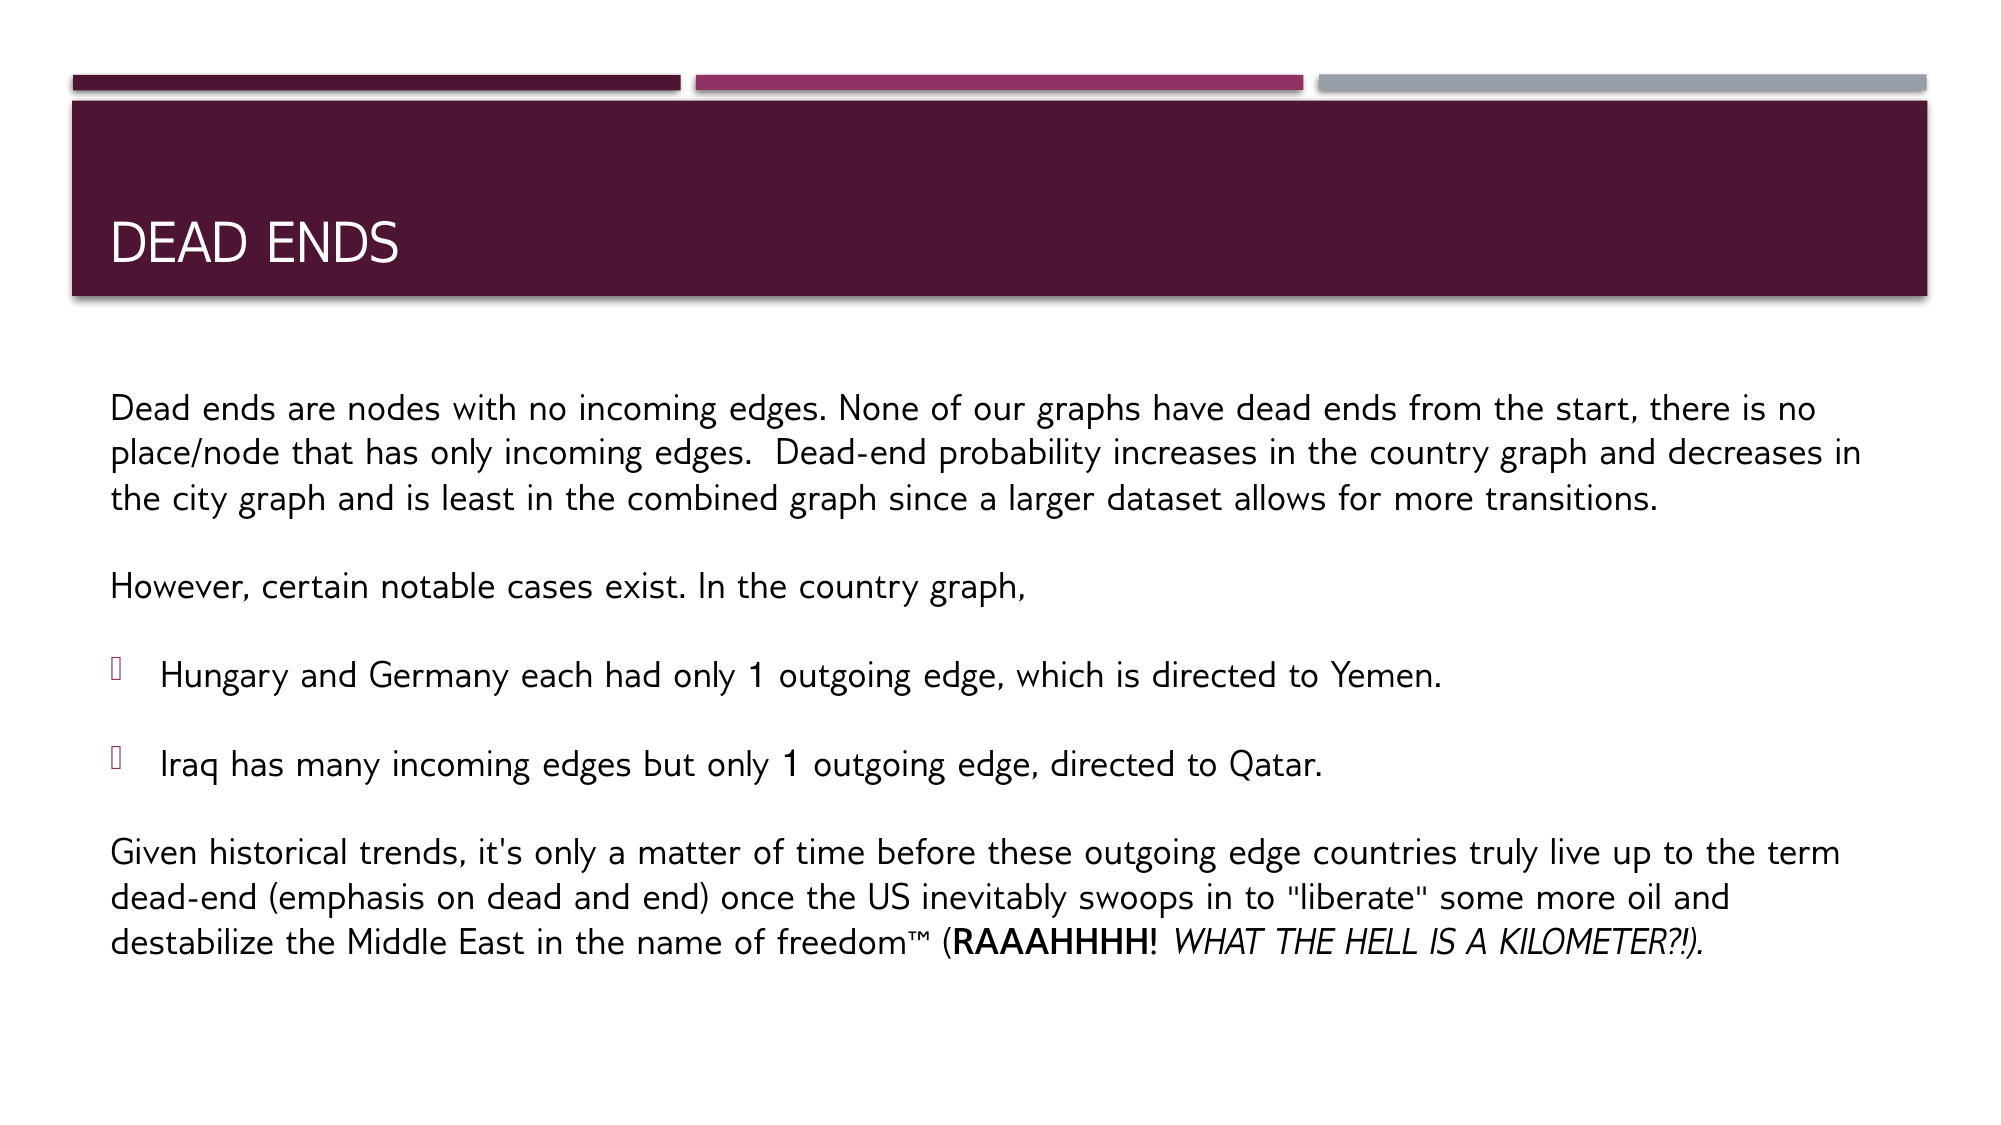

# Dead Ends
Dead ends are nodes with no incoming edges. None of our graphs have dead ends from the start, there is no place/node that has only incoming edges.  Dead-end probability increases in the country graph and decreases in the city graph and is least in the combined graph since a larger dataset allows for more transitions.
However, certain notable cases exist. In the country graph,
Hungary and Germany each had only 1 outgoing edge, which is directed to Yemen.
Iraq has many incoming edges but only 1 outgoing edge, directed to Qatar.
Given historical trends, it's only a matter of time before these outgoing edge countries truly live up to the term dead-end (emphasis on dead and end) once the US inevitably swoops in to "liberate" some more oil and destabilize the Middle East in the name of freedom™ (RAAAHHHH! WHAT THE HELL IS A KILOMETER?!).